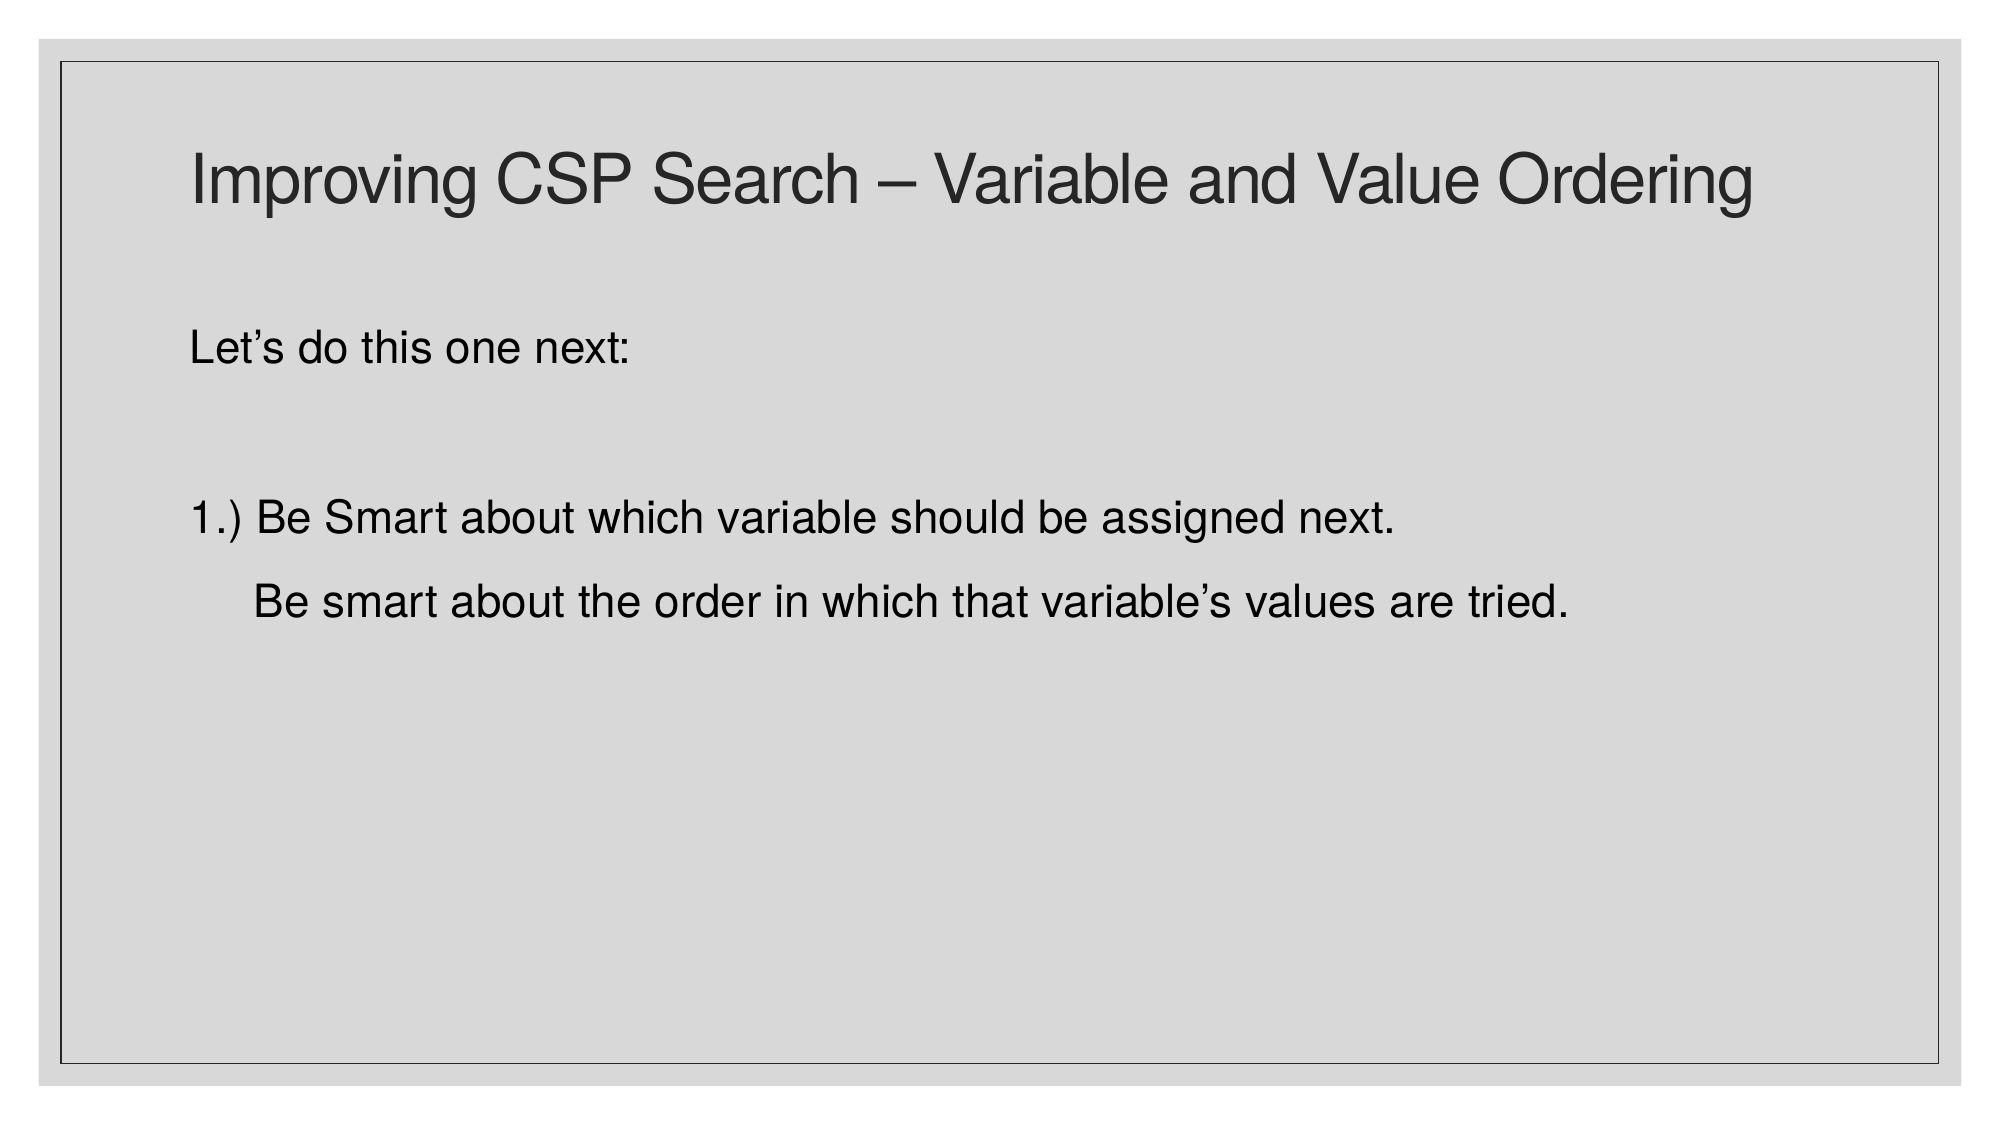

# Improving CSP Search – Variable and Value Ordering
Let’s do this one next:

1.) Be Smart about which variable should be assigned next.
     Be smart about the order in which that variable’s values are tried.